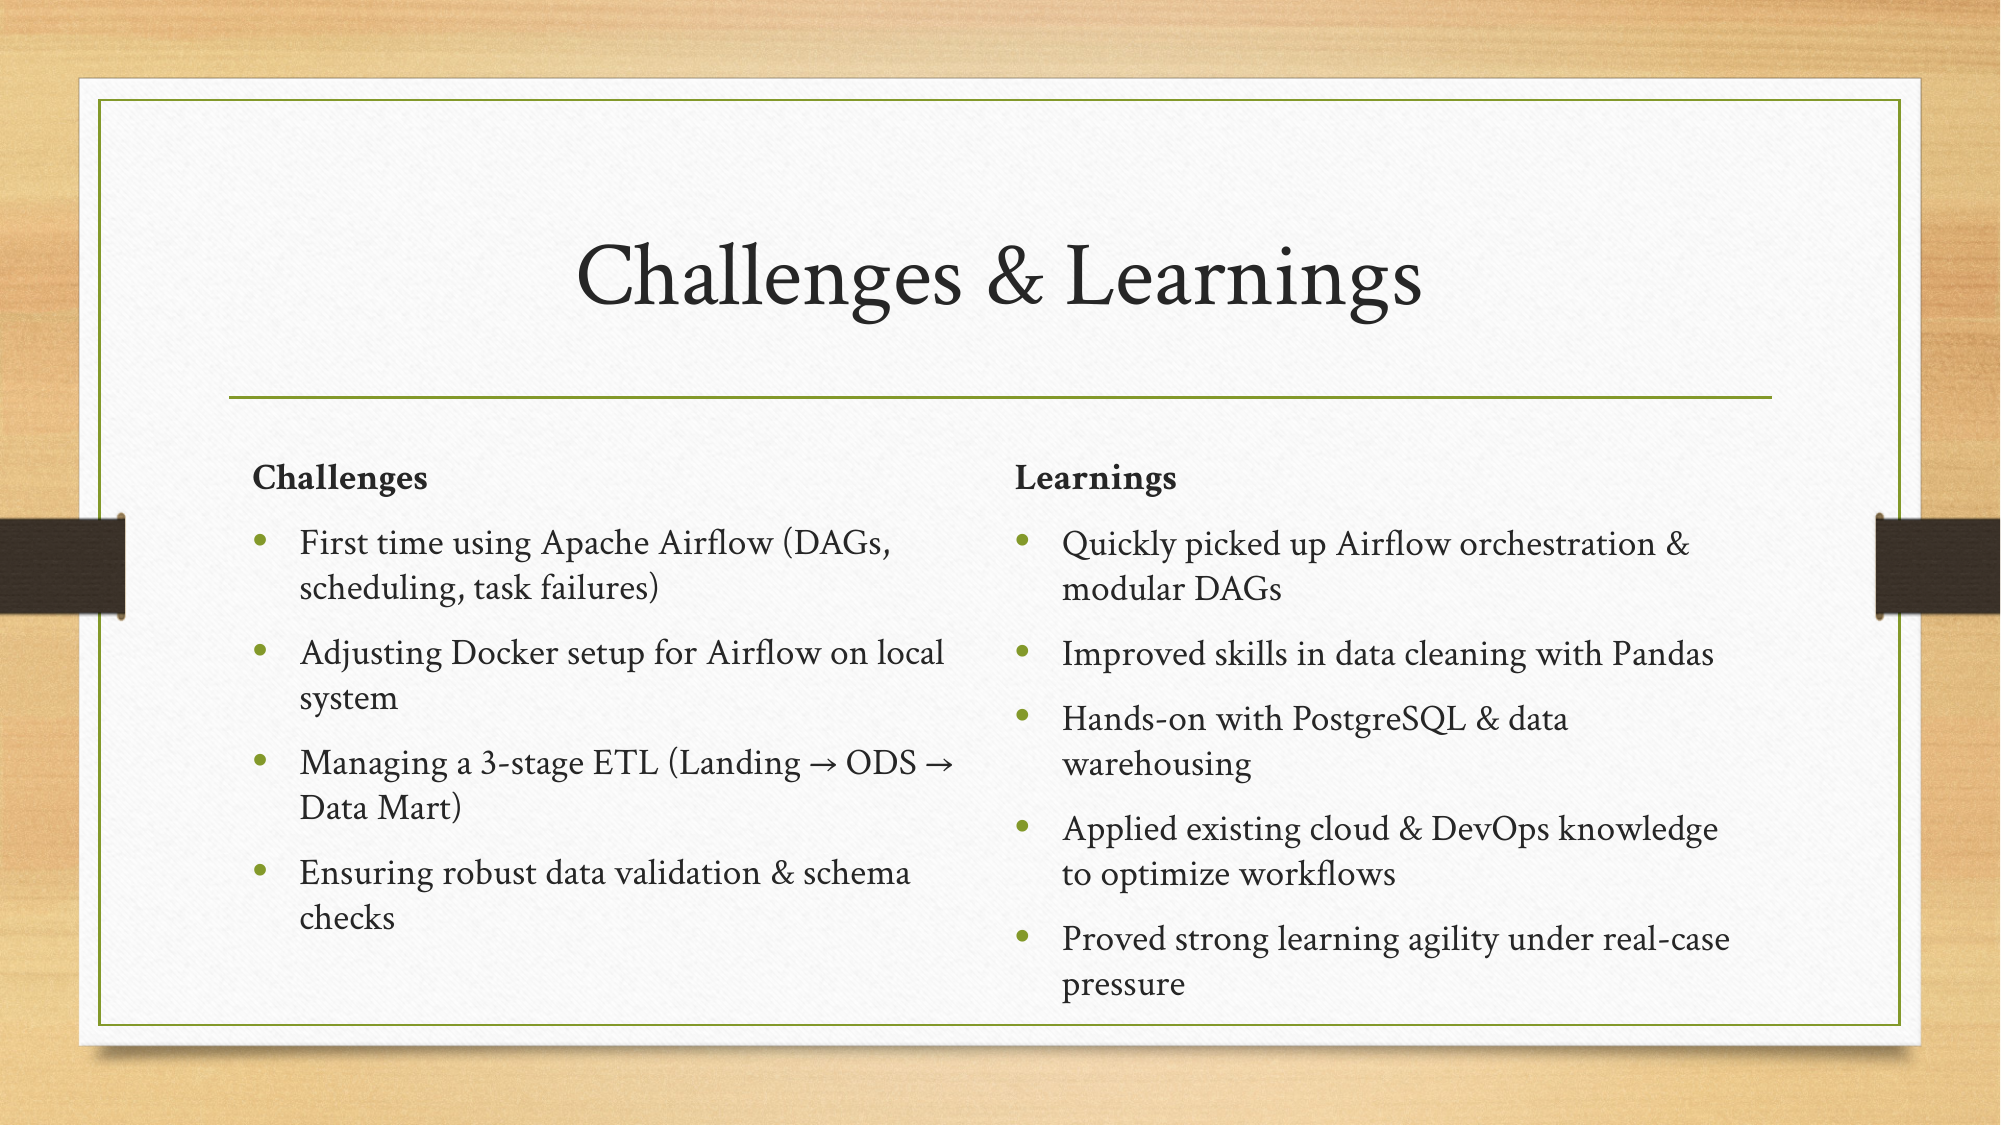

# Challenges & Learnings
Challenges
First time using Apache Airflow (DAGs, scheduling, task failures)
Adjusting Docker setup for Airflow on local system
Managing a 3-stage ETL (Landing → ODS → Data Mart)
Ensuring robust data validation & schema checks
Learnings
Quickly picked up Airflow orchestration & modular DAGs
Improved skills in data cleaning with Pandas
Hands-on with PostgreSQL & data warehousing
Applied existing cloud & DevOps knowledge to optimize workflows
Proved strong learning agility under real-case pressure